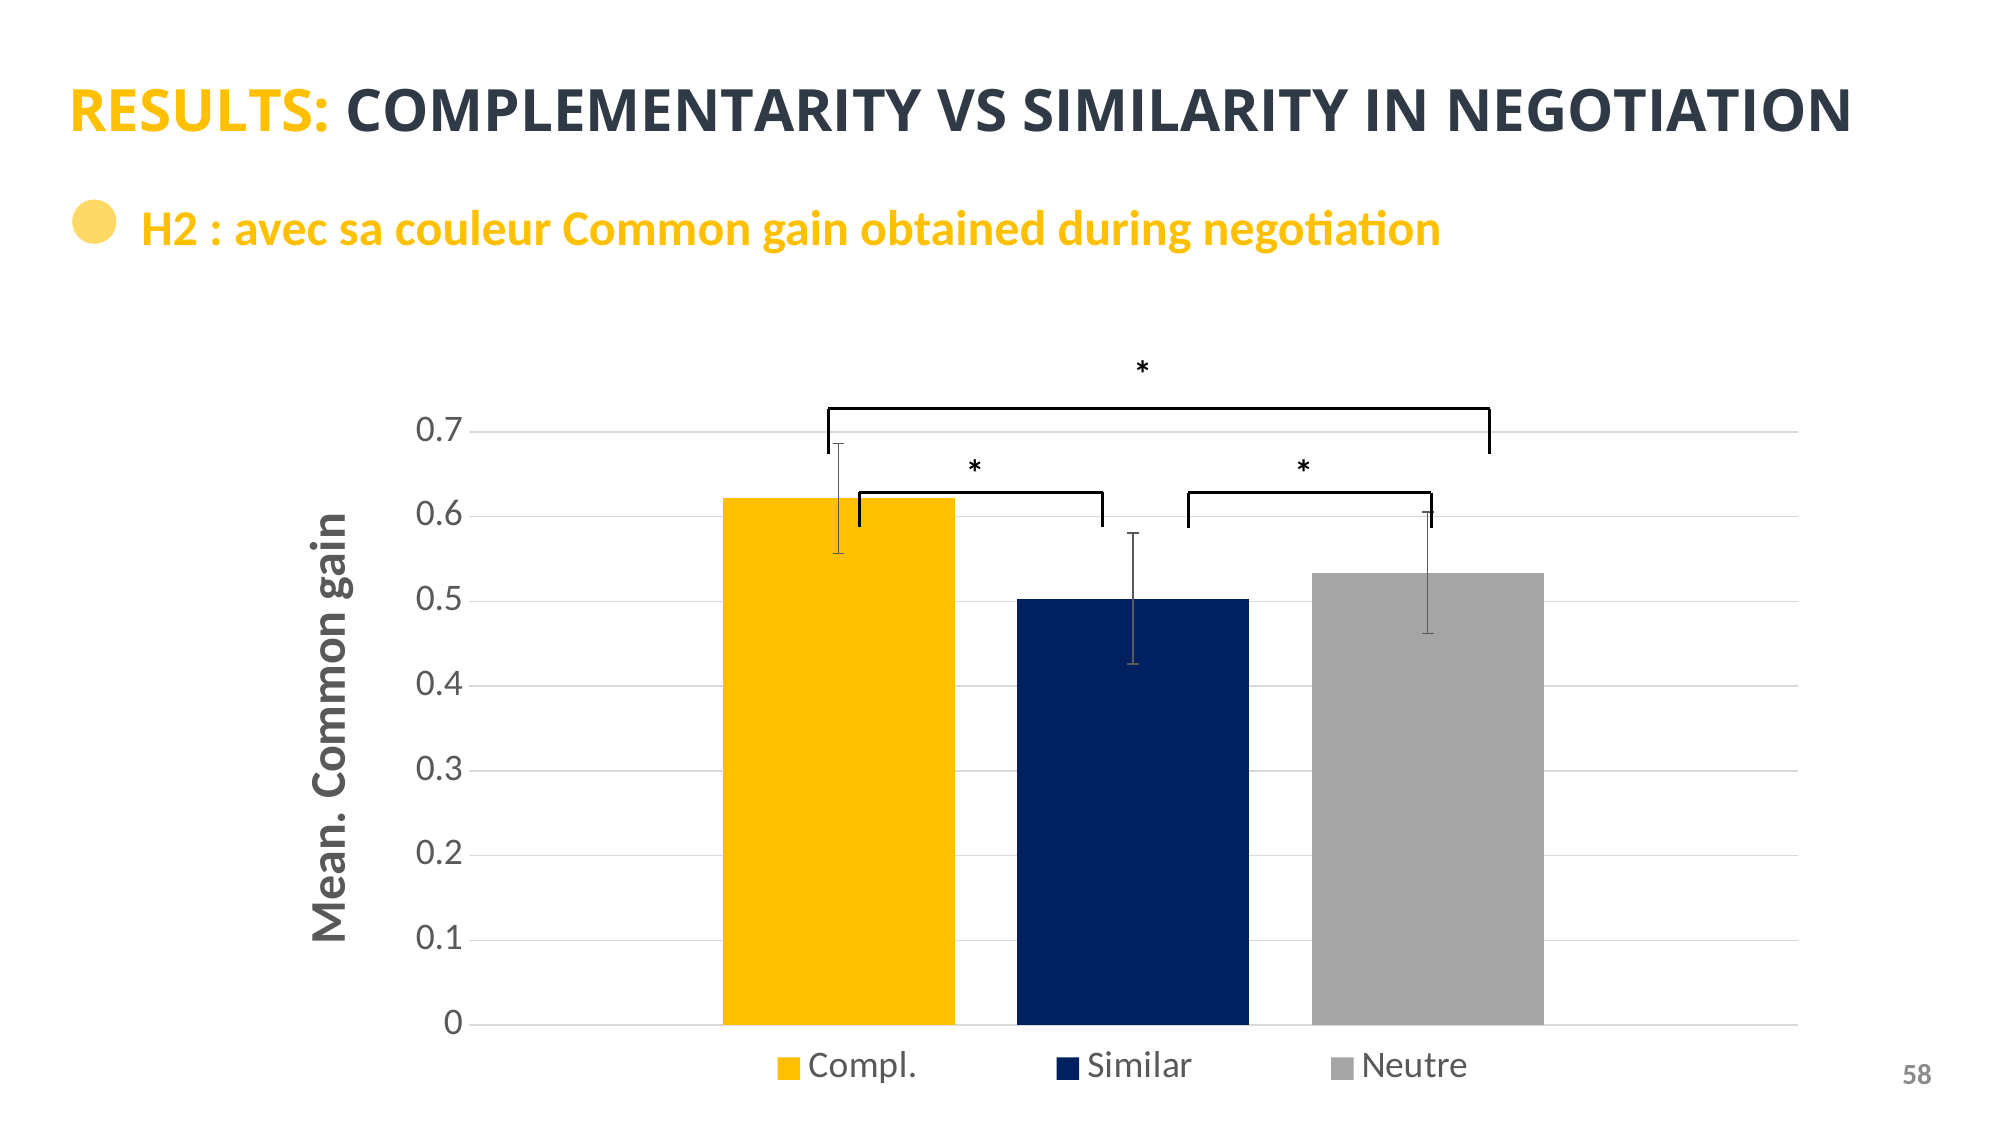

# RESULTS: COMPLEMENTARITY VS SIMILARITY IN NEGOTIATION
H2 : avec sa couleur Common gain obtained during negotiation

*
*
*

### Chart

| Category | Compl. | Similar | Neutre |
|---|---|---|---|
58